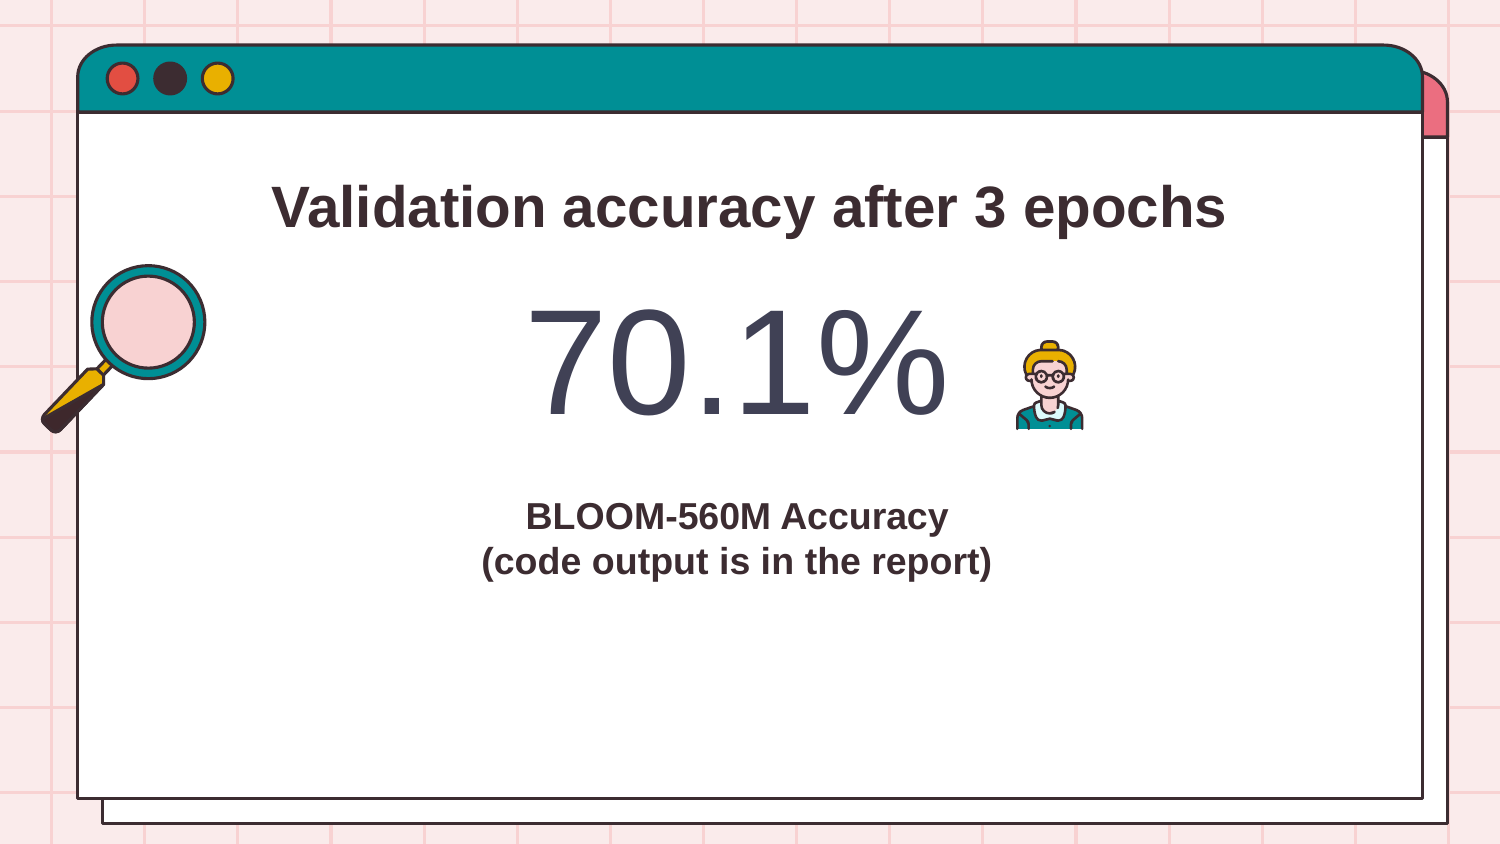

# Validation accuracy after 3 epochs

70.1%

BLOOM-560M Accuracy
(code output is in the report)